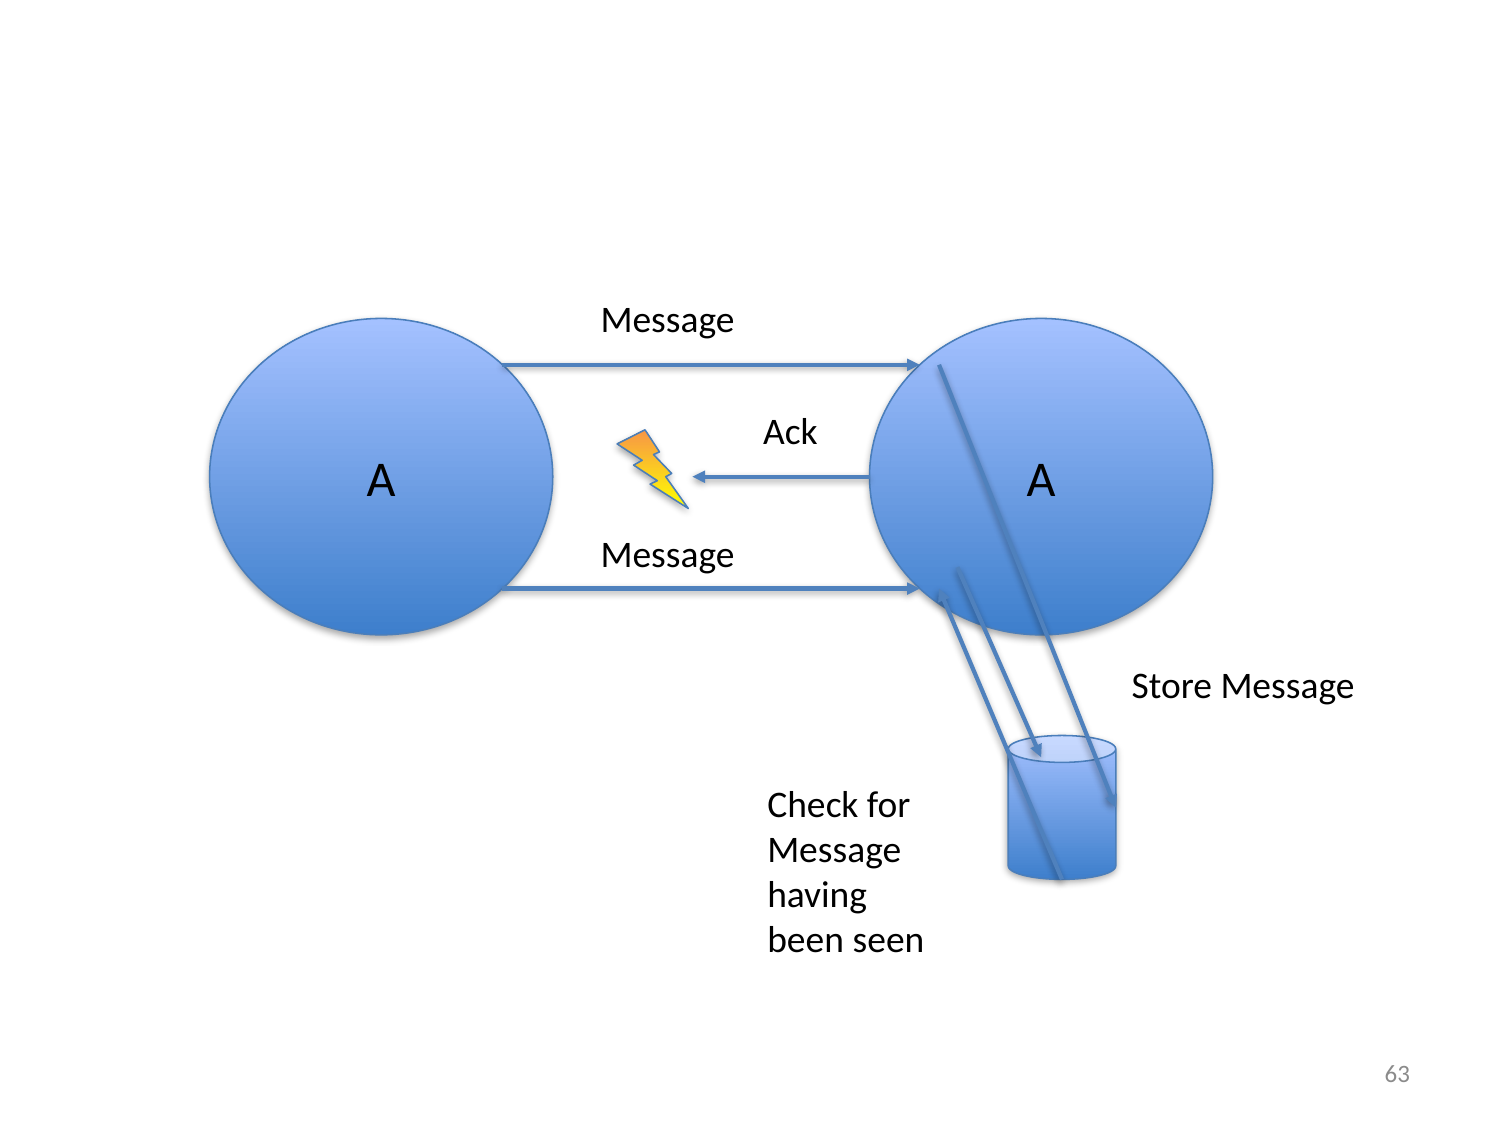

Message
A
A
Ack

Message
Store Message

Check for Message having been seen
63